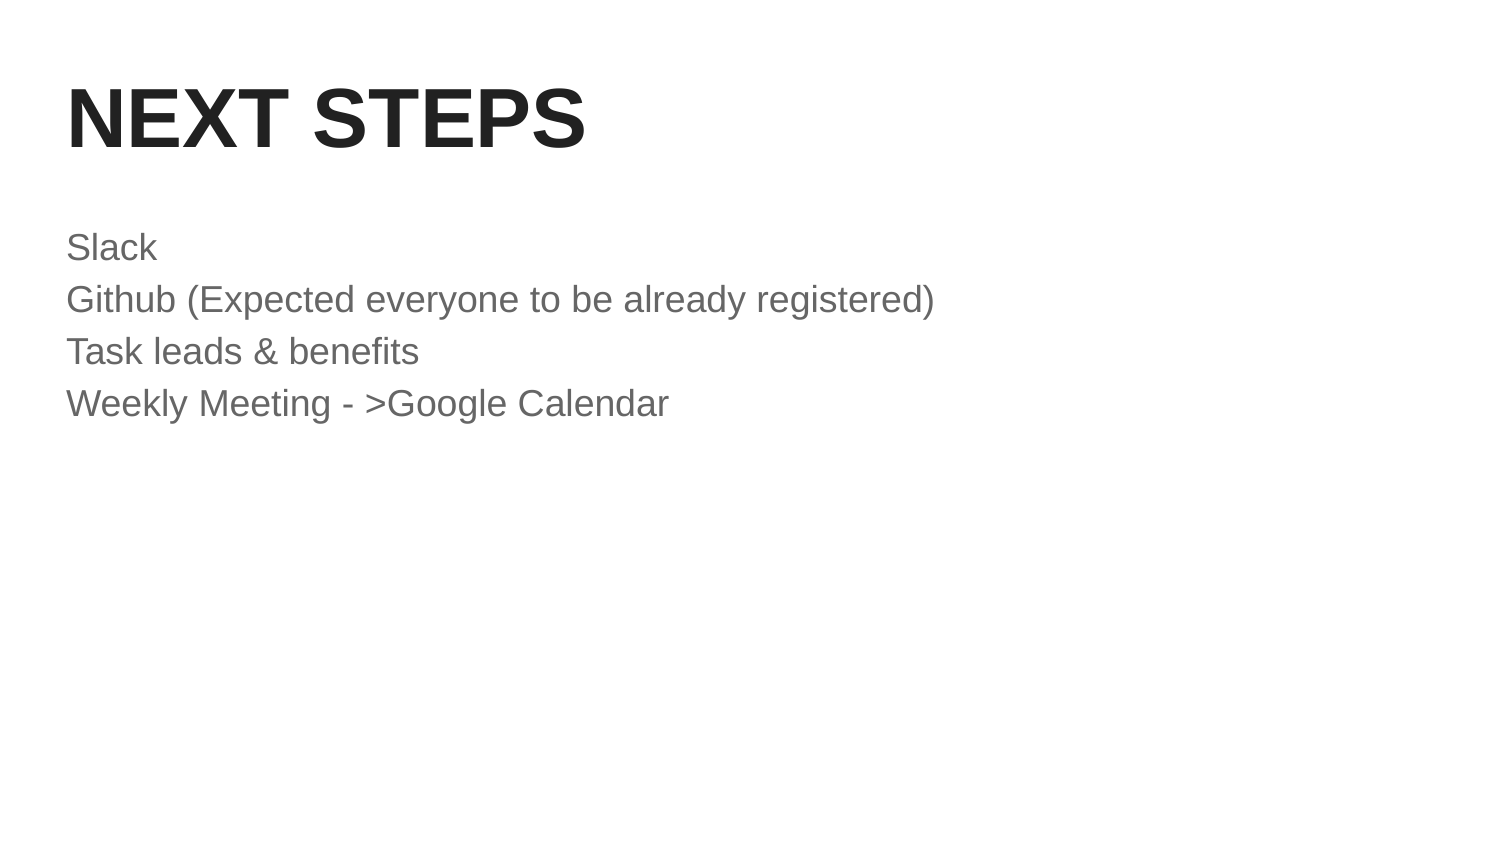

# NEXT STEPS
Slack
Github (Expected everyone to be already registered)
Task leads & benefits
Weekly Meeting - >Google Calendar